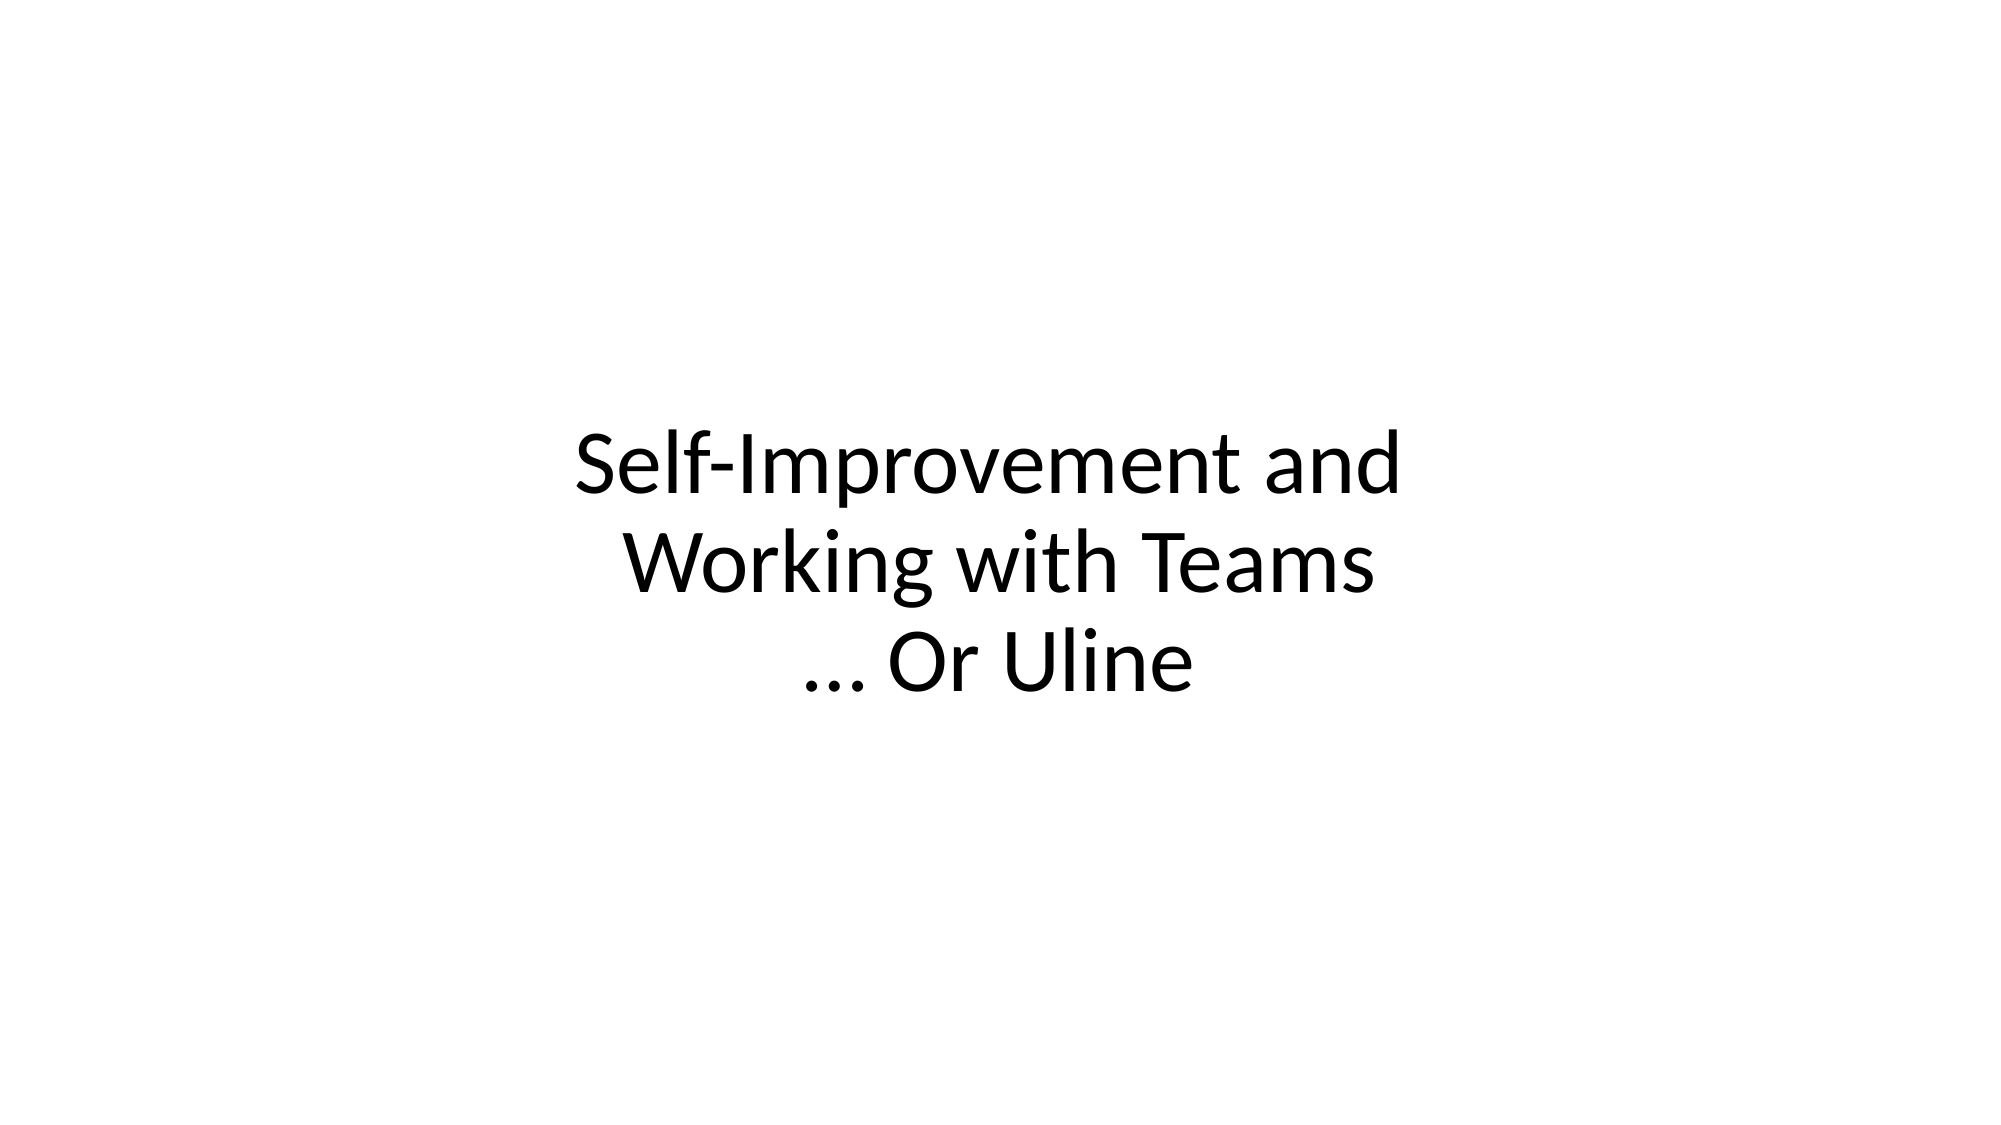

# Self-Improvement and Working with Teams … Or Uline